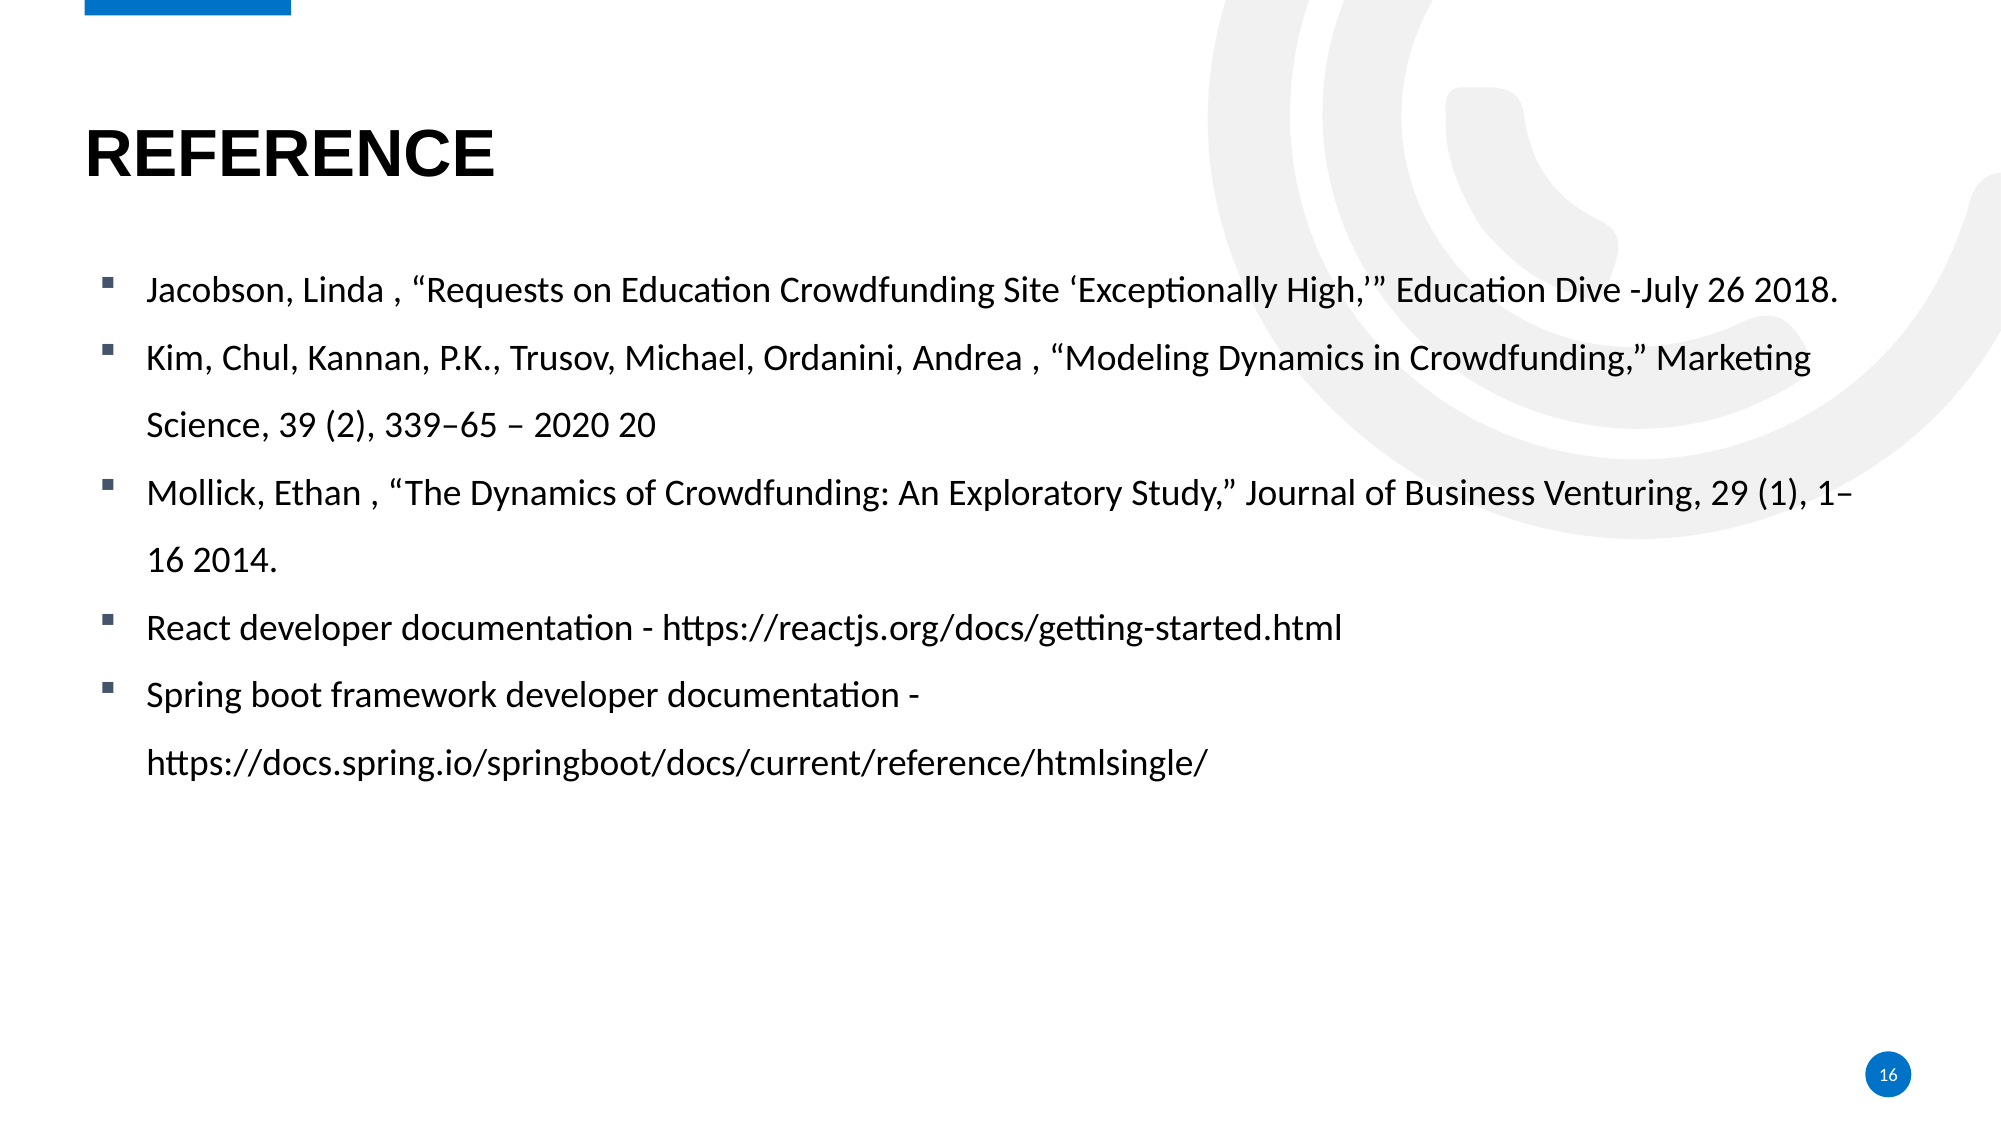

# reference
Jacobson, Linda , “Requests on Education Crowdfunding Site ‘Exceptionally High,’” Education Dive -July 26 2018.
Kim, Chul, Kannan, P.K., Trusov, Michael, Ordanini, Andrea , “Modeling Dynamics in Crowdfunding,” Marketing Science, 39 (2), 339–65 – 2020 20
Mollick, Ethan , “The Dynamics of Crowdfunding: An Exploratory Study,” Journal of Business Venturing, 29 (1), 1–16 2014.
React developer documentation - https://reactjs.org/docs/getting-started.html
Spring boot framework developer documentation - https://docs.spring.io/springboot/docs/current/reference/htmlsingle/
16